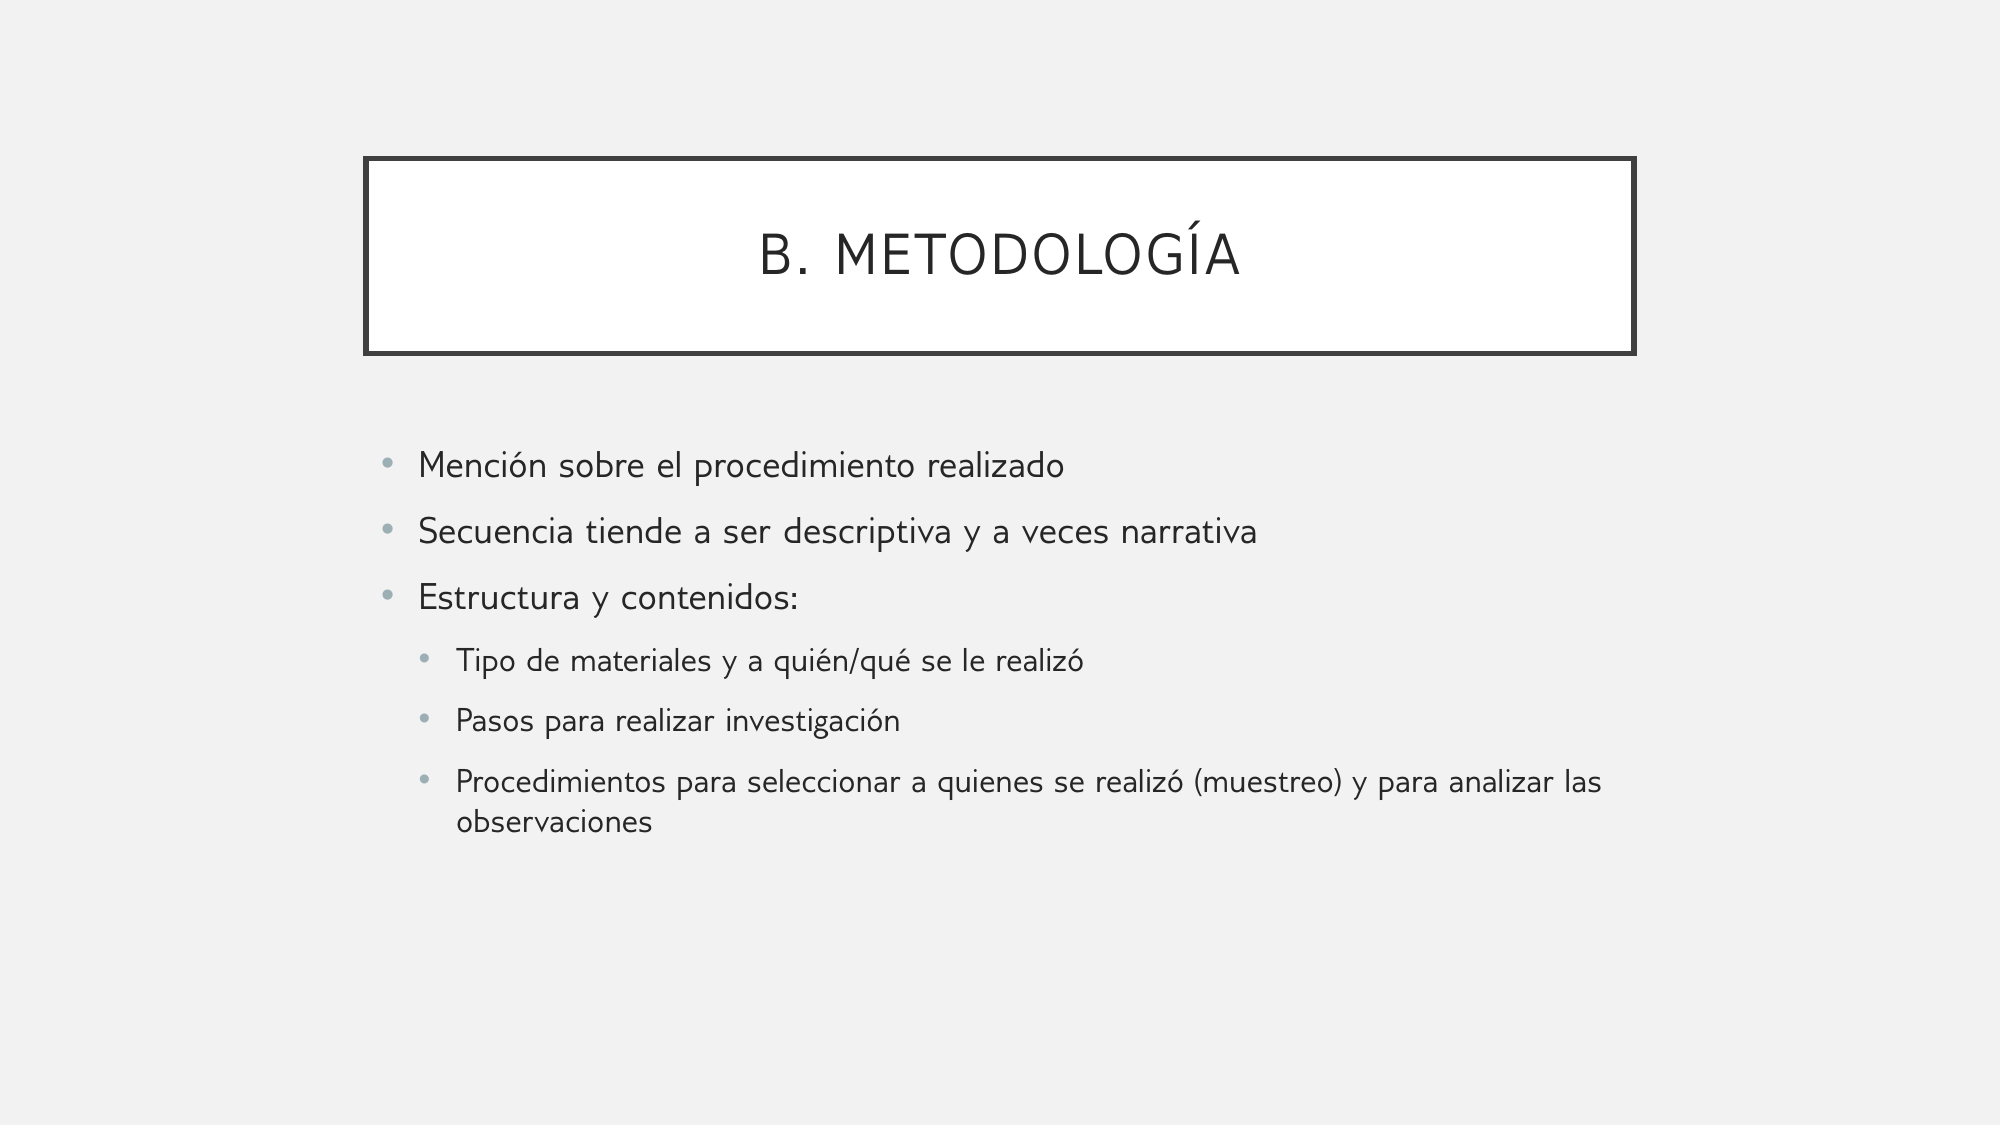

# b. Metodología
Mención sobre el procedimiento realizado
Secuencia tiende a ser descriptiva y a veces narrativa
Estructura y contenidos:
Tipo de materiales y a quién/qué se le realizó
Pasos para realizar investigación
Procedimientos para seleccionar a quienes se realizó (muestreo) y para analizar las observaciones